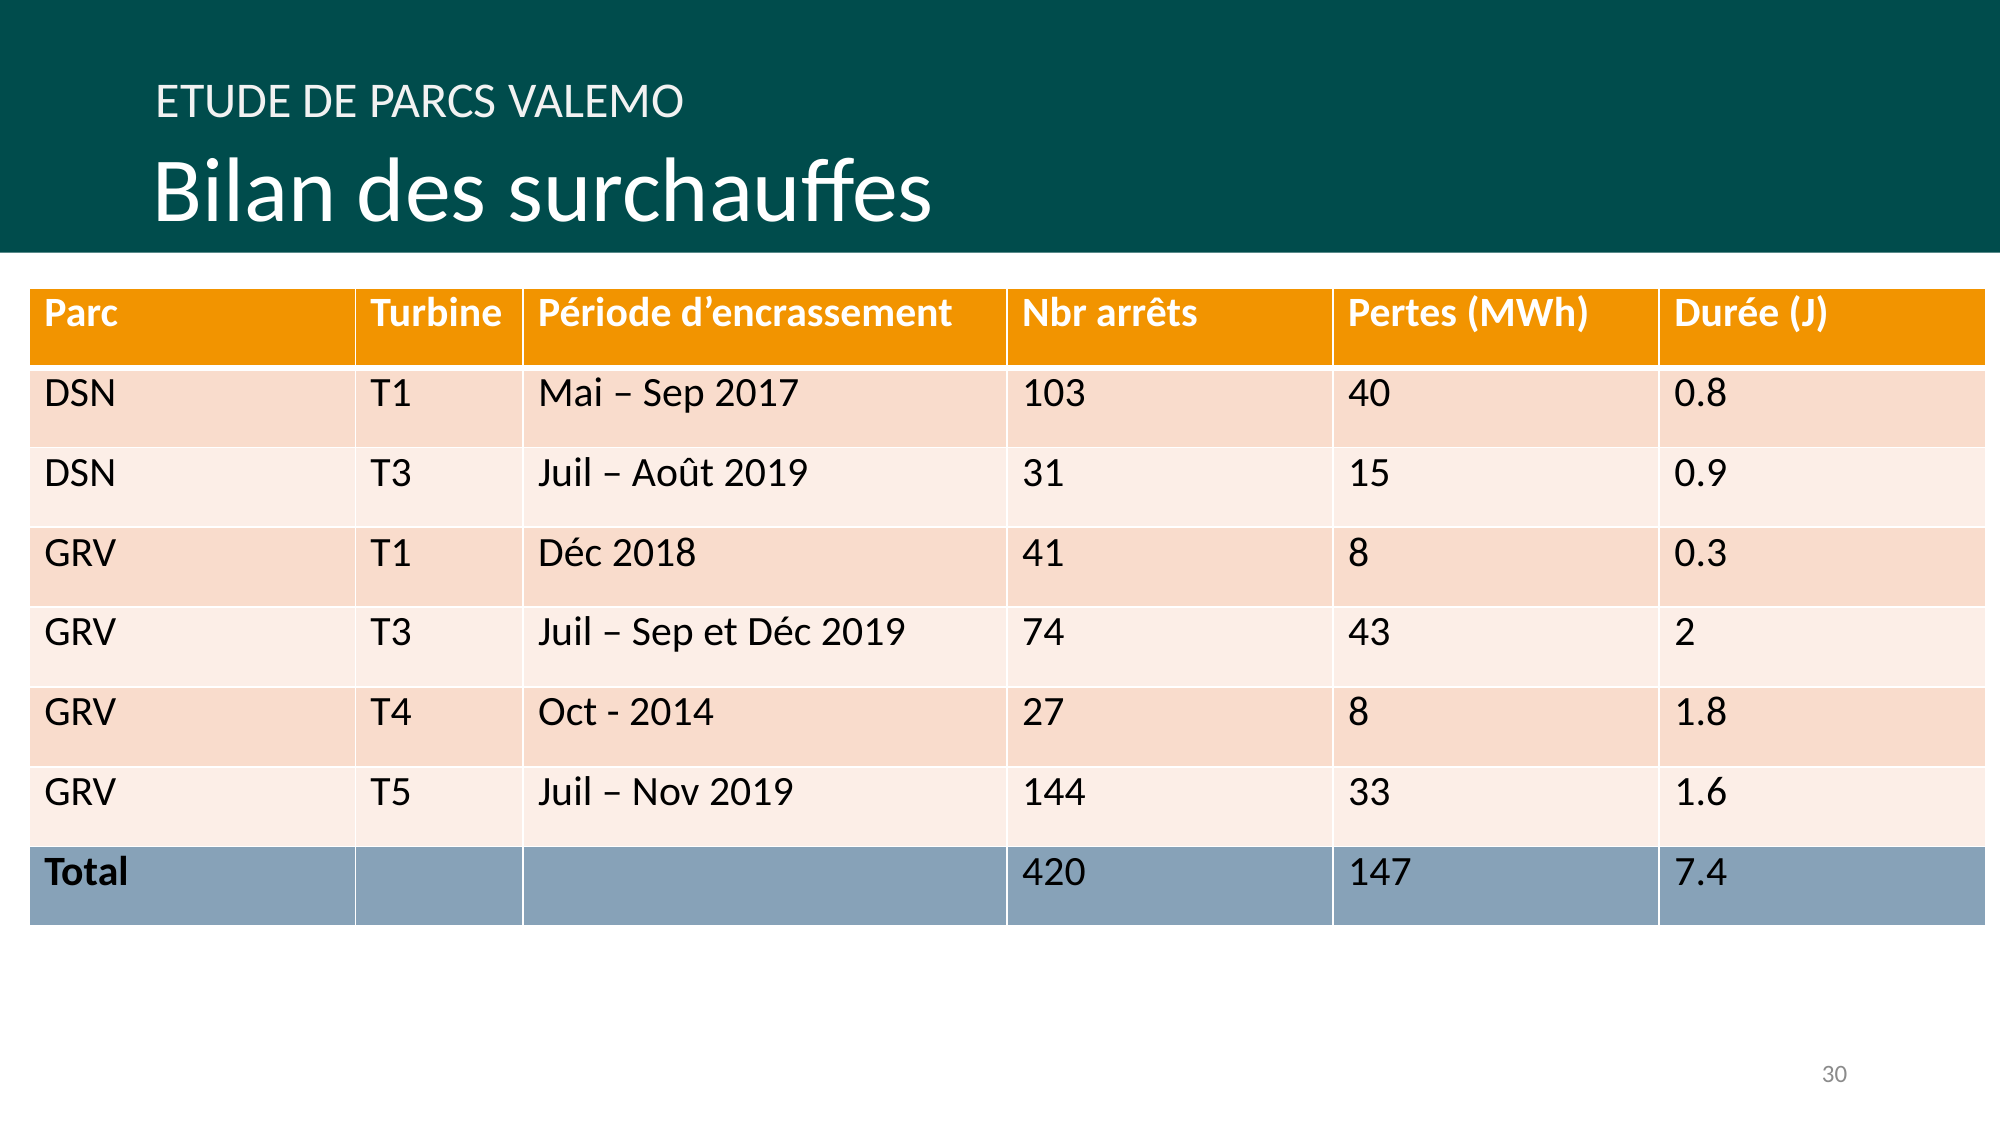

ETUDE DE PARCS VALEMO
# Bilan des surchauffes
| Parc | Turbine | Période d’encrassement | Nbr arrêts | Pertes (MWh) | Durée (J) |
| --- | --- | --- | --- | --- | --- |
| DSN | T1 | Mai – Sep 2017 | 103 | 40 | 0.8 |
| DSN | T3 | Juil – Août 2019 | 31 | 15 | 0.9 |
| GRV | T1 | Déc 2018 | 41 | 8 | 0.3 |
| GRV | T3 | Juil – Sep et Déc 2019 | 74 | 43 | 2 |
| GRV | T4 | Oct - 2014 | 27 | 8 | 1.8 |
| GRV | T5 | Juil – Nov 2019 | 144 | 33 | 1.6 |
| Total |  |  | 420 | 147 | 7.4 |
30